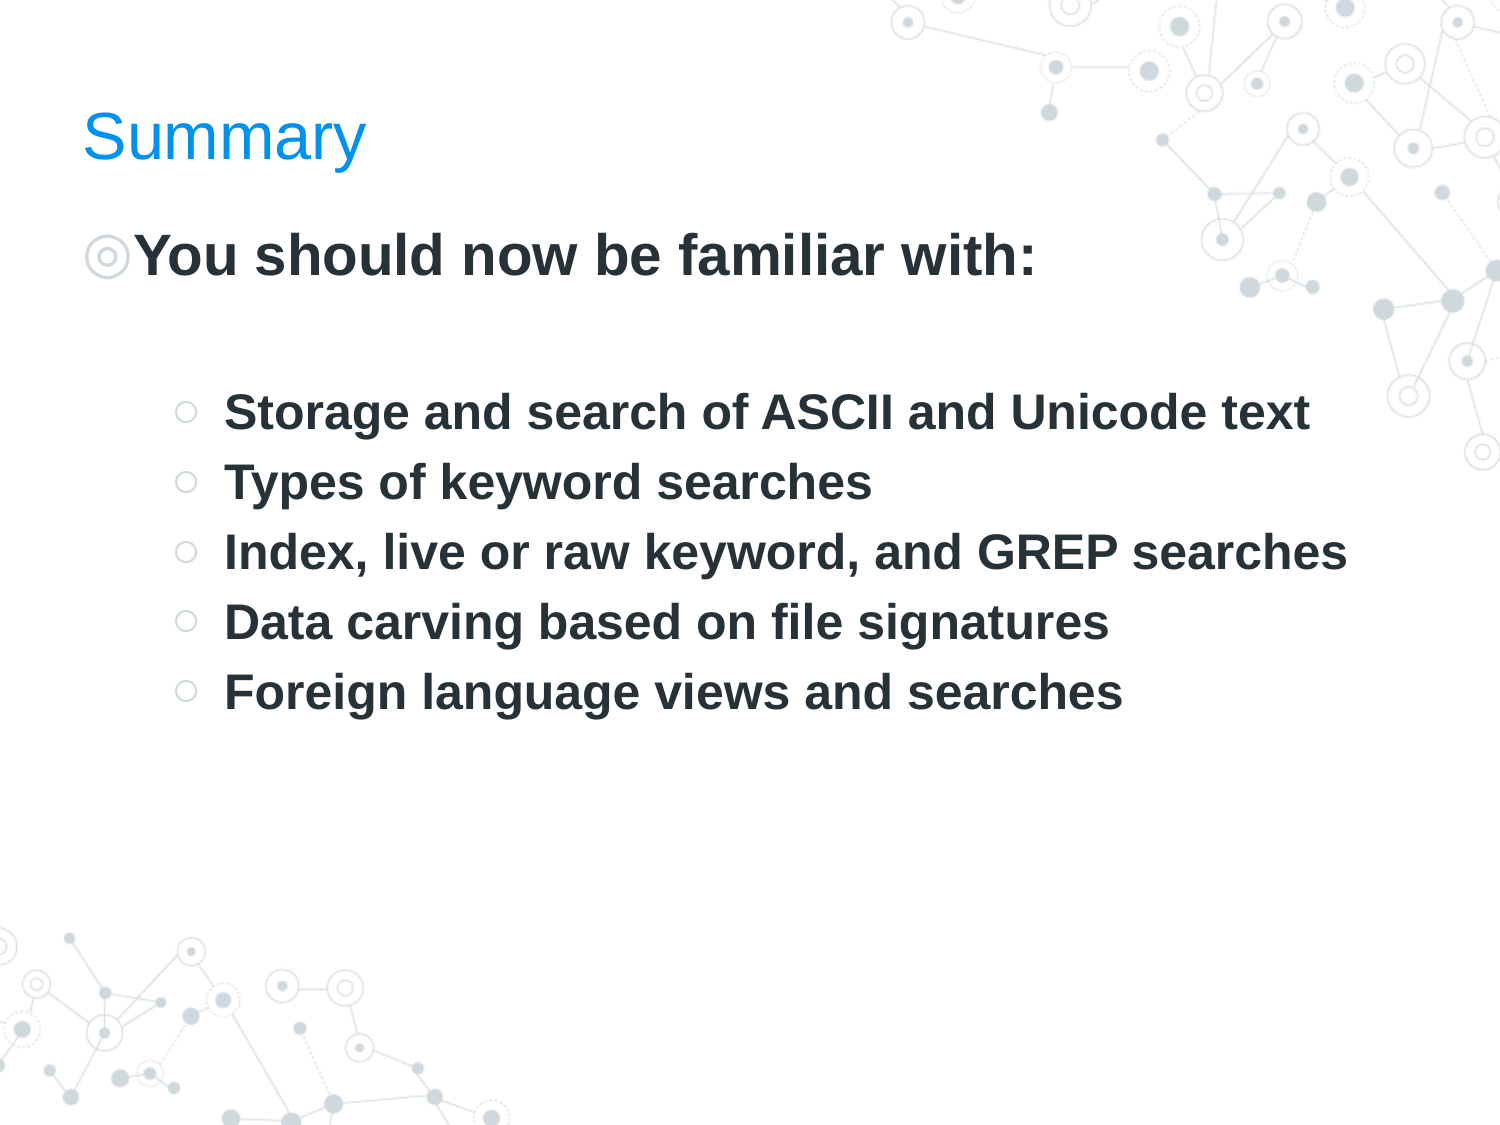

# Summary
You should now be familiar with:

Storage and search of ASCII and Unicode text
Types of keyword searches
Index, live or raw keyword, and GREP searches
Data carving based on file signatures
Foreign language views and searches